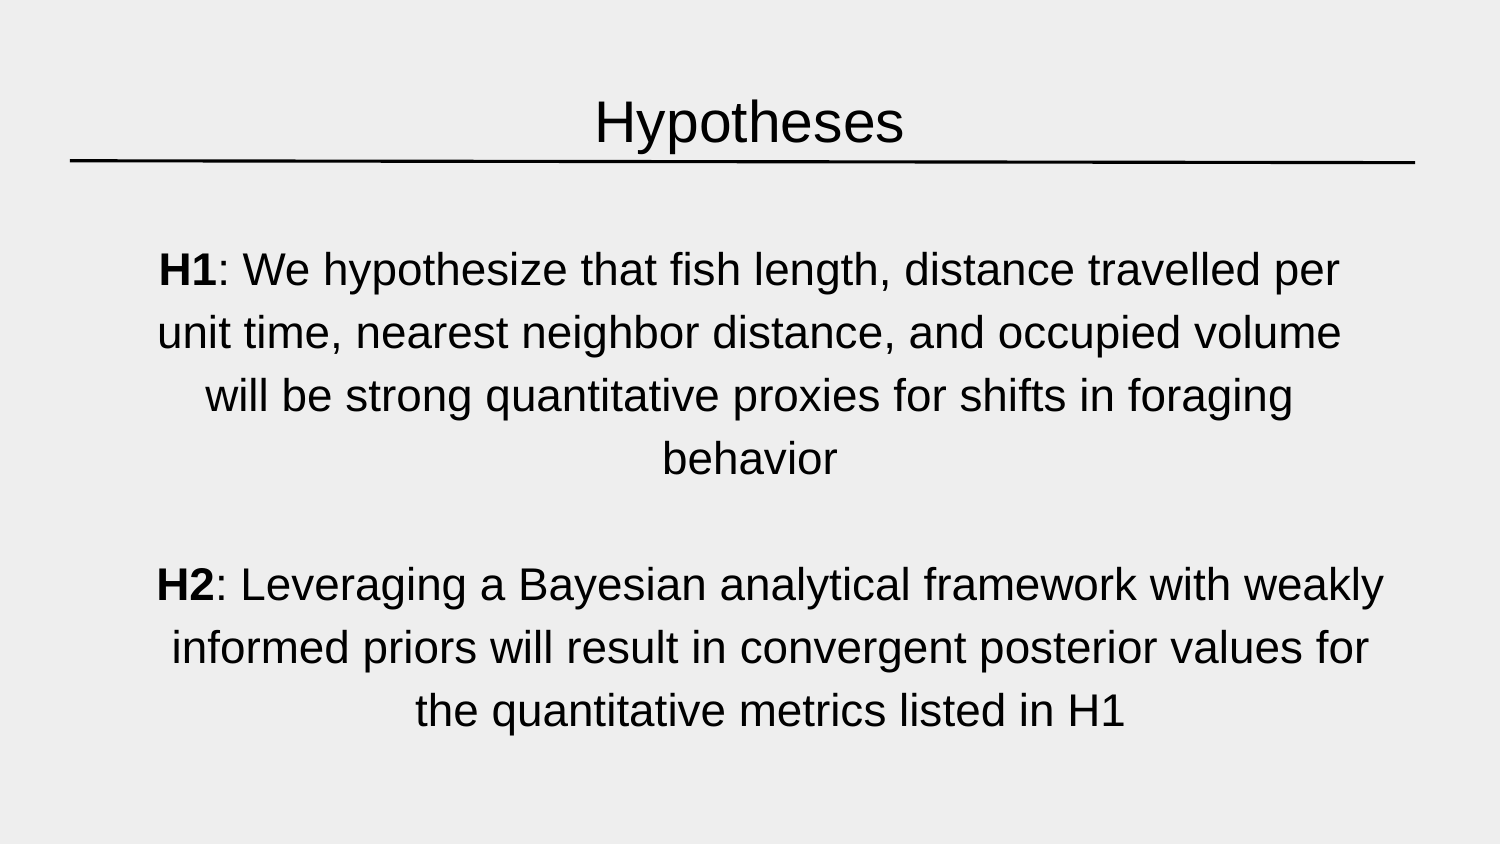

# Hypotheses
H1: We hypothesize that fish length, distance travelled per unit time, nearest neighbor distance, and occupied volume will be strong quantitative proxies for shifts in foraging behavior
H2: Leveraging a Bayesian analytical framework with weakly informed priors will result in convergent posterior values for the quantitative metrics listed in H1